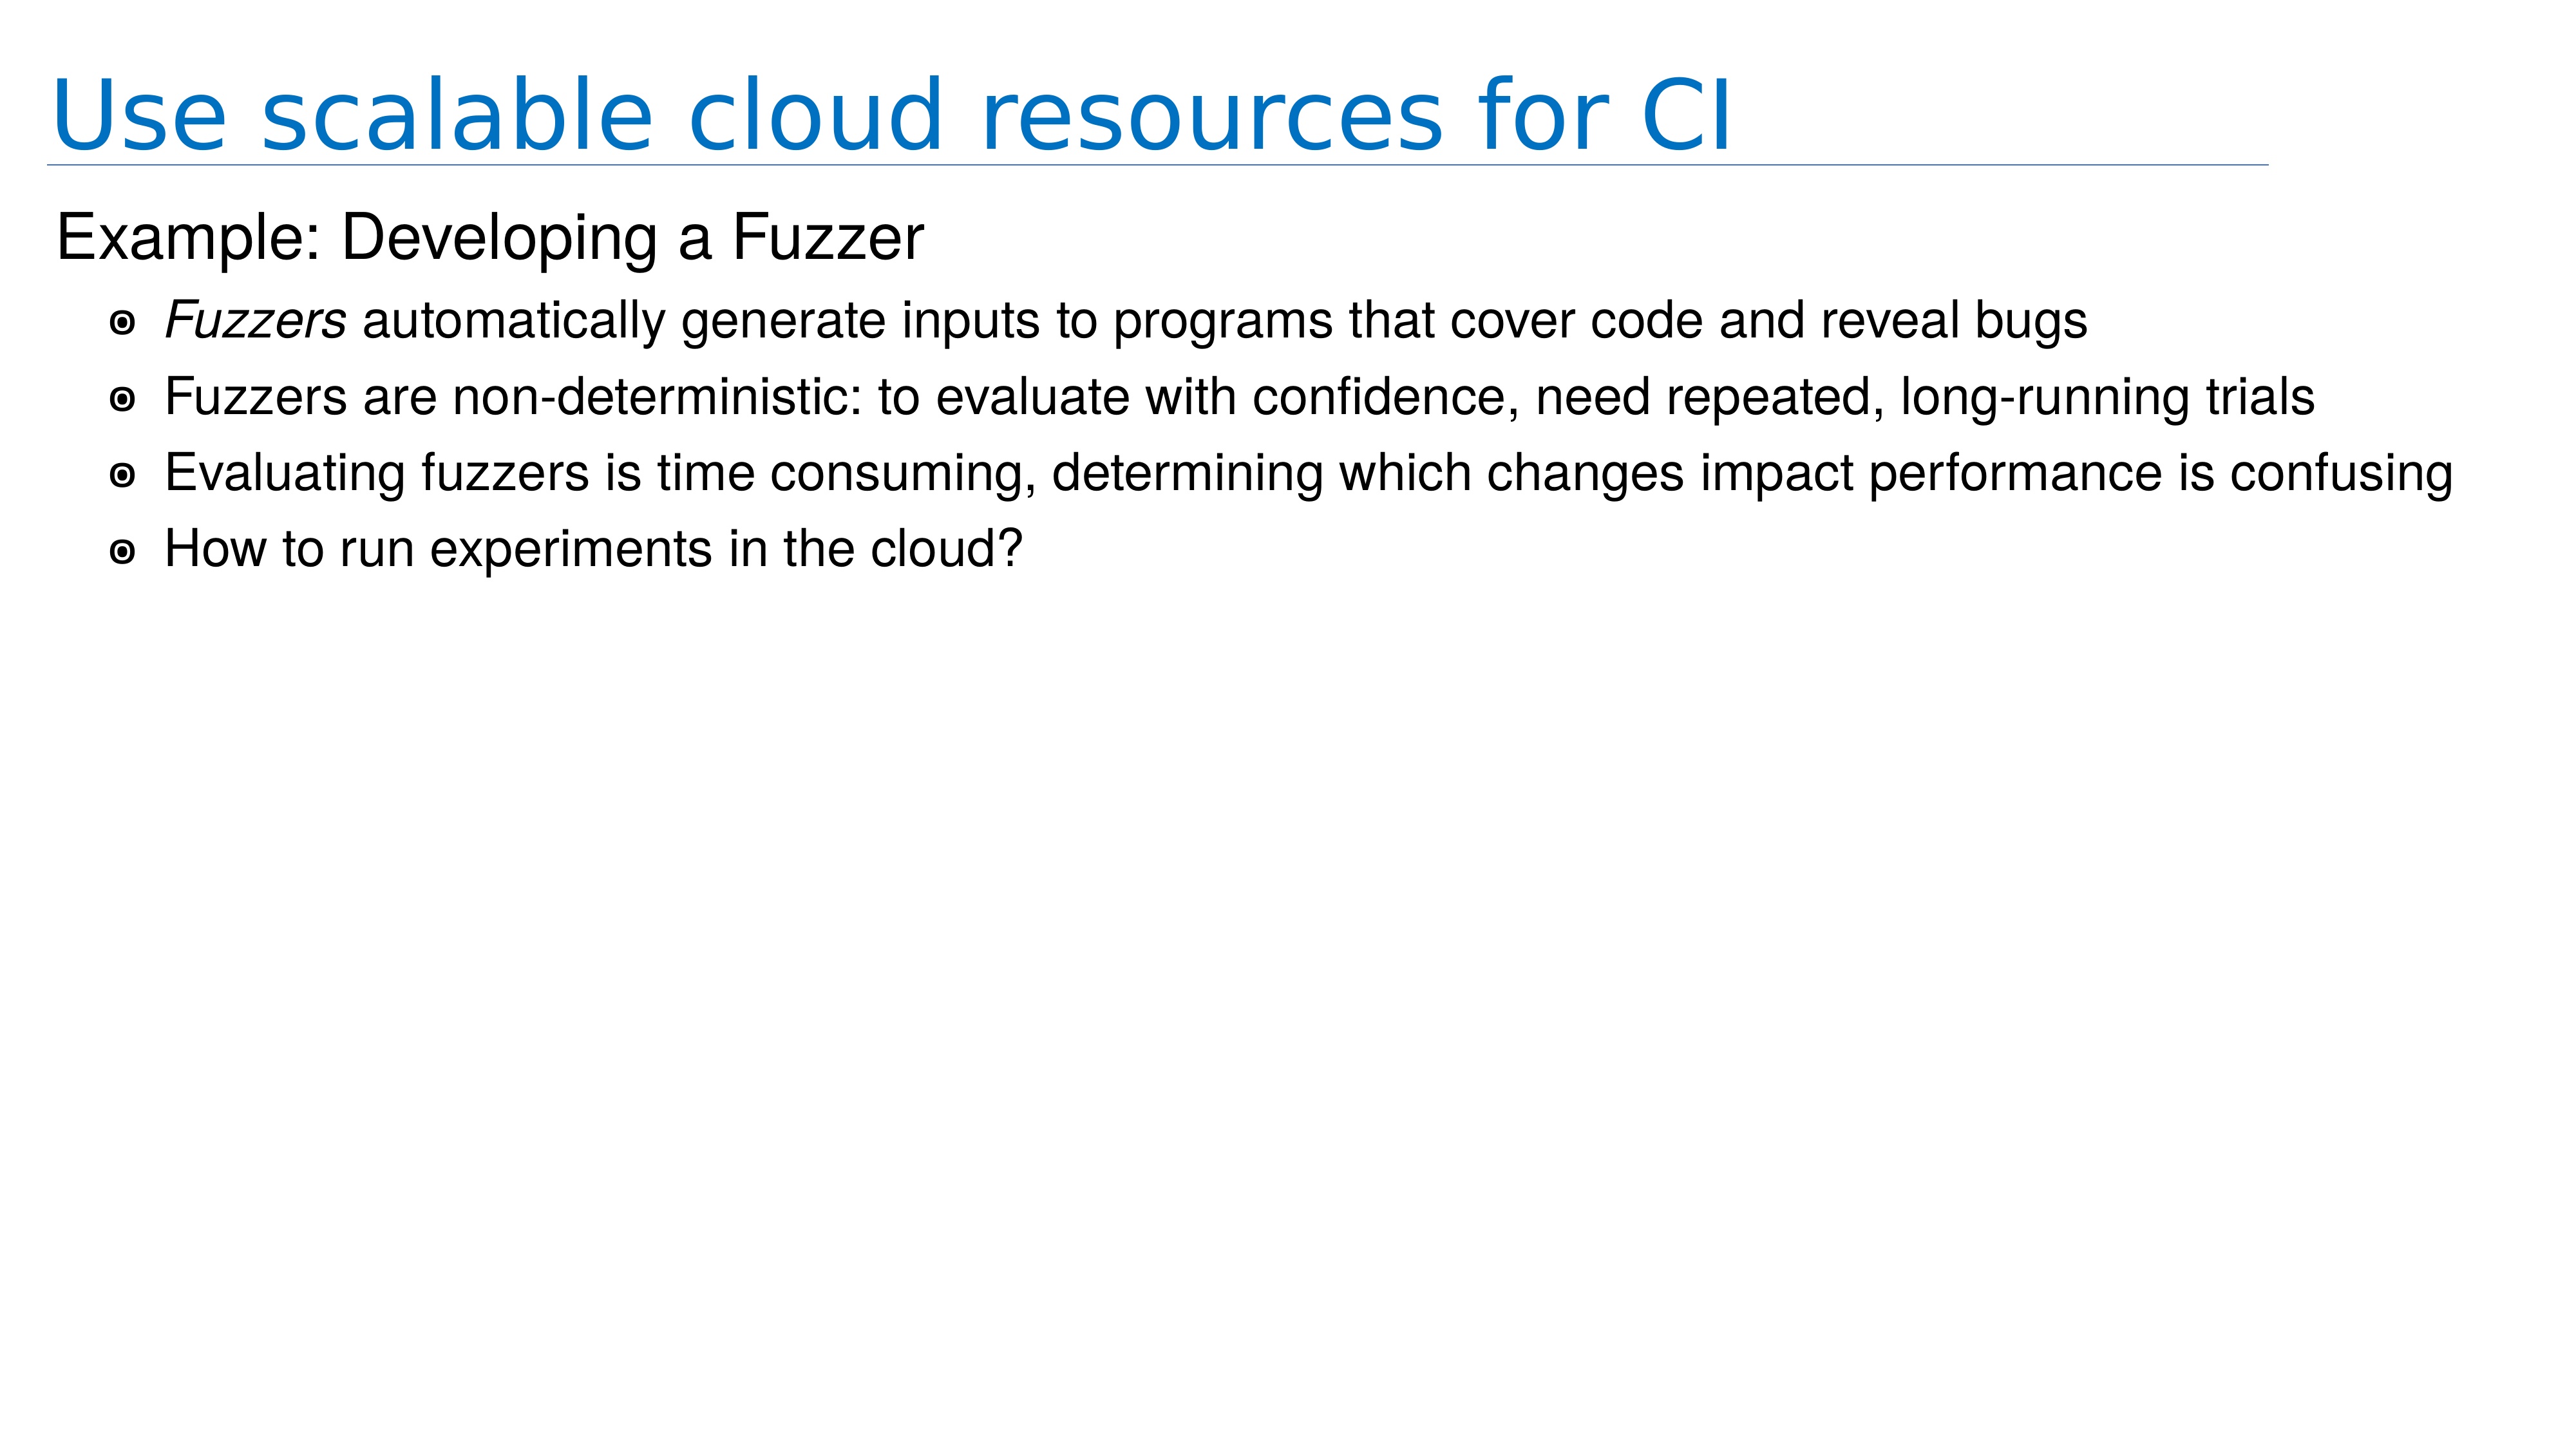

# Use scalable cloud resources for CI
Example: Developing a Fuzzer
Fuzzers automatically generate inputs to programs that cover code and reveal bugs
Fuzzers are non-deterministic: to evaluate with confidence, need repeated, long-running trials
Evaluating fuzzers is time consuming, determining which changes impact performance is confusing
How to run experiments in the cloud?